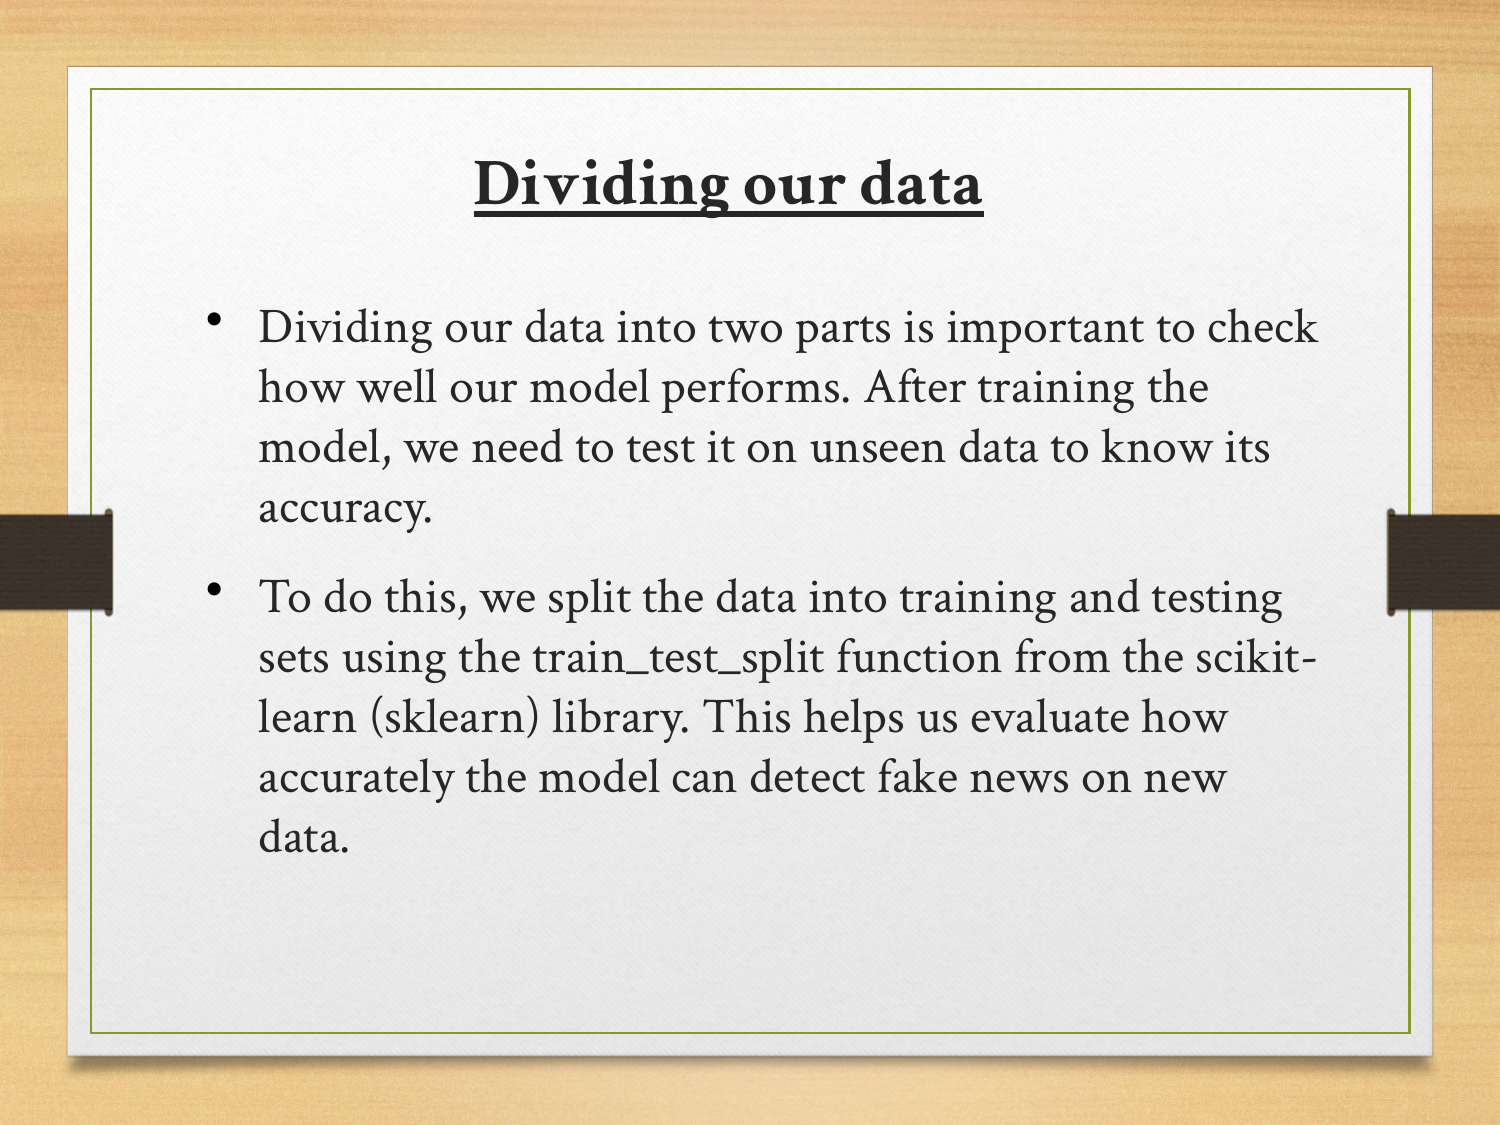

# Dividing our data
Dividing our data into two parts is important to check how well our model performs. After training the model, we need to test it on unseen data to know its accuracy.
To do this, we split the data into training and testing sets using the train_test_split function from the scikit-learn (sklearn) library. This helps us evaluate how accurately the model can detect fake news on new data.